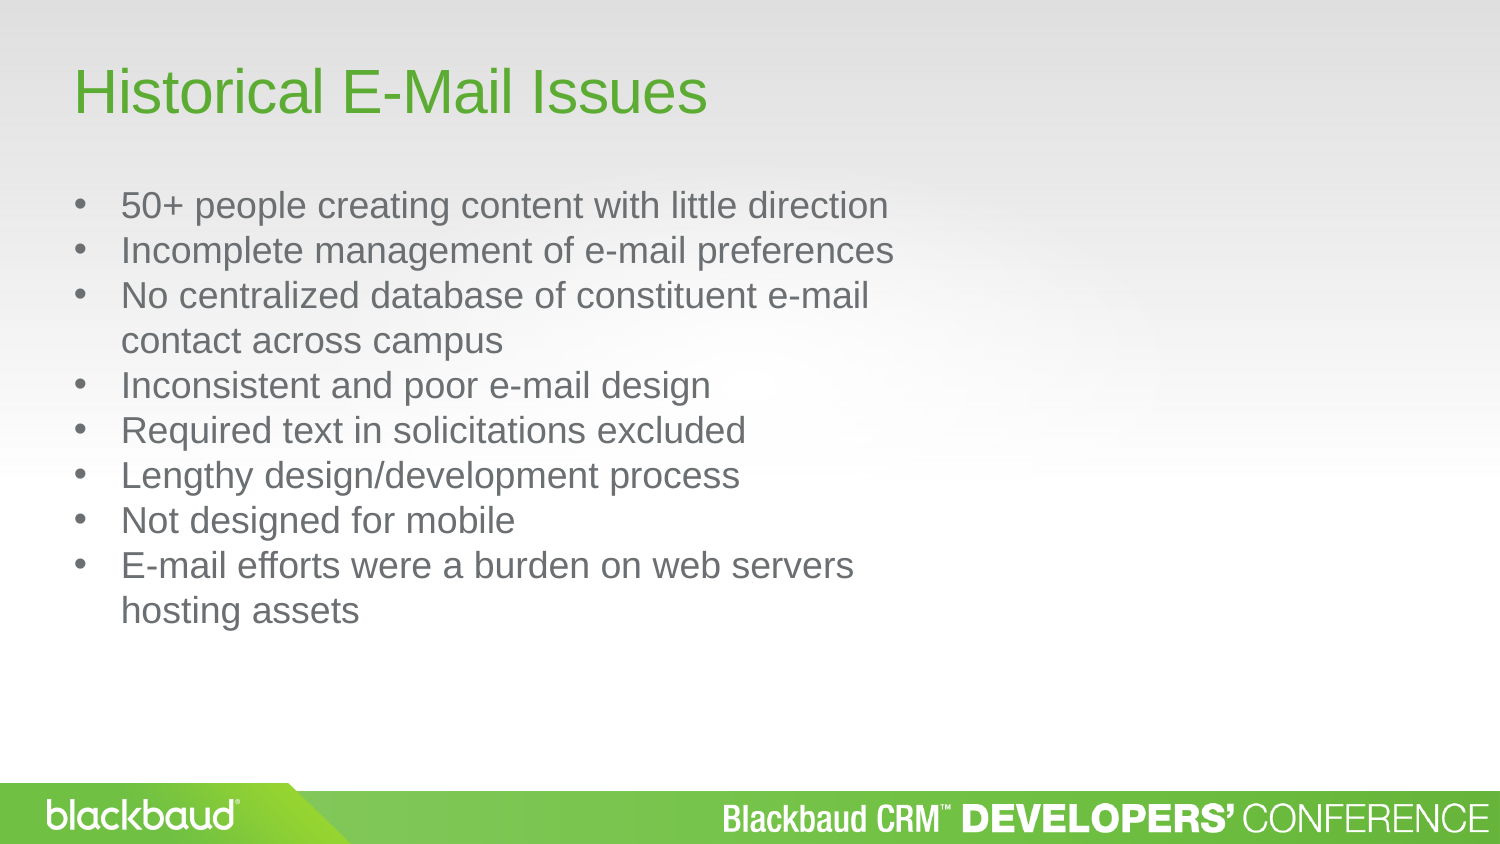

Historical E-Mail Issues
50+ people creating content with little direction
Incomplete management of e-mail preferences
No centralized database of constituent e-mail contact across campus
Inconsistent and poor e-mail design
Required text in solicitations excluded
Lengthy design/development process
Not designed for mobile
E-mail efforts were a burden on web servers hosting assets